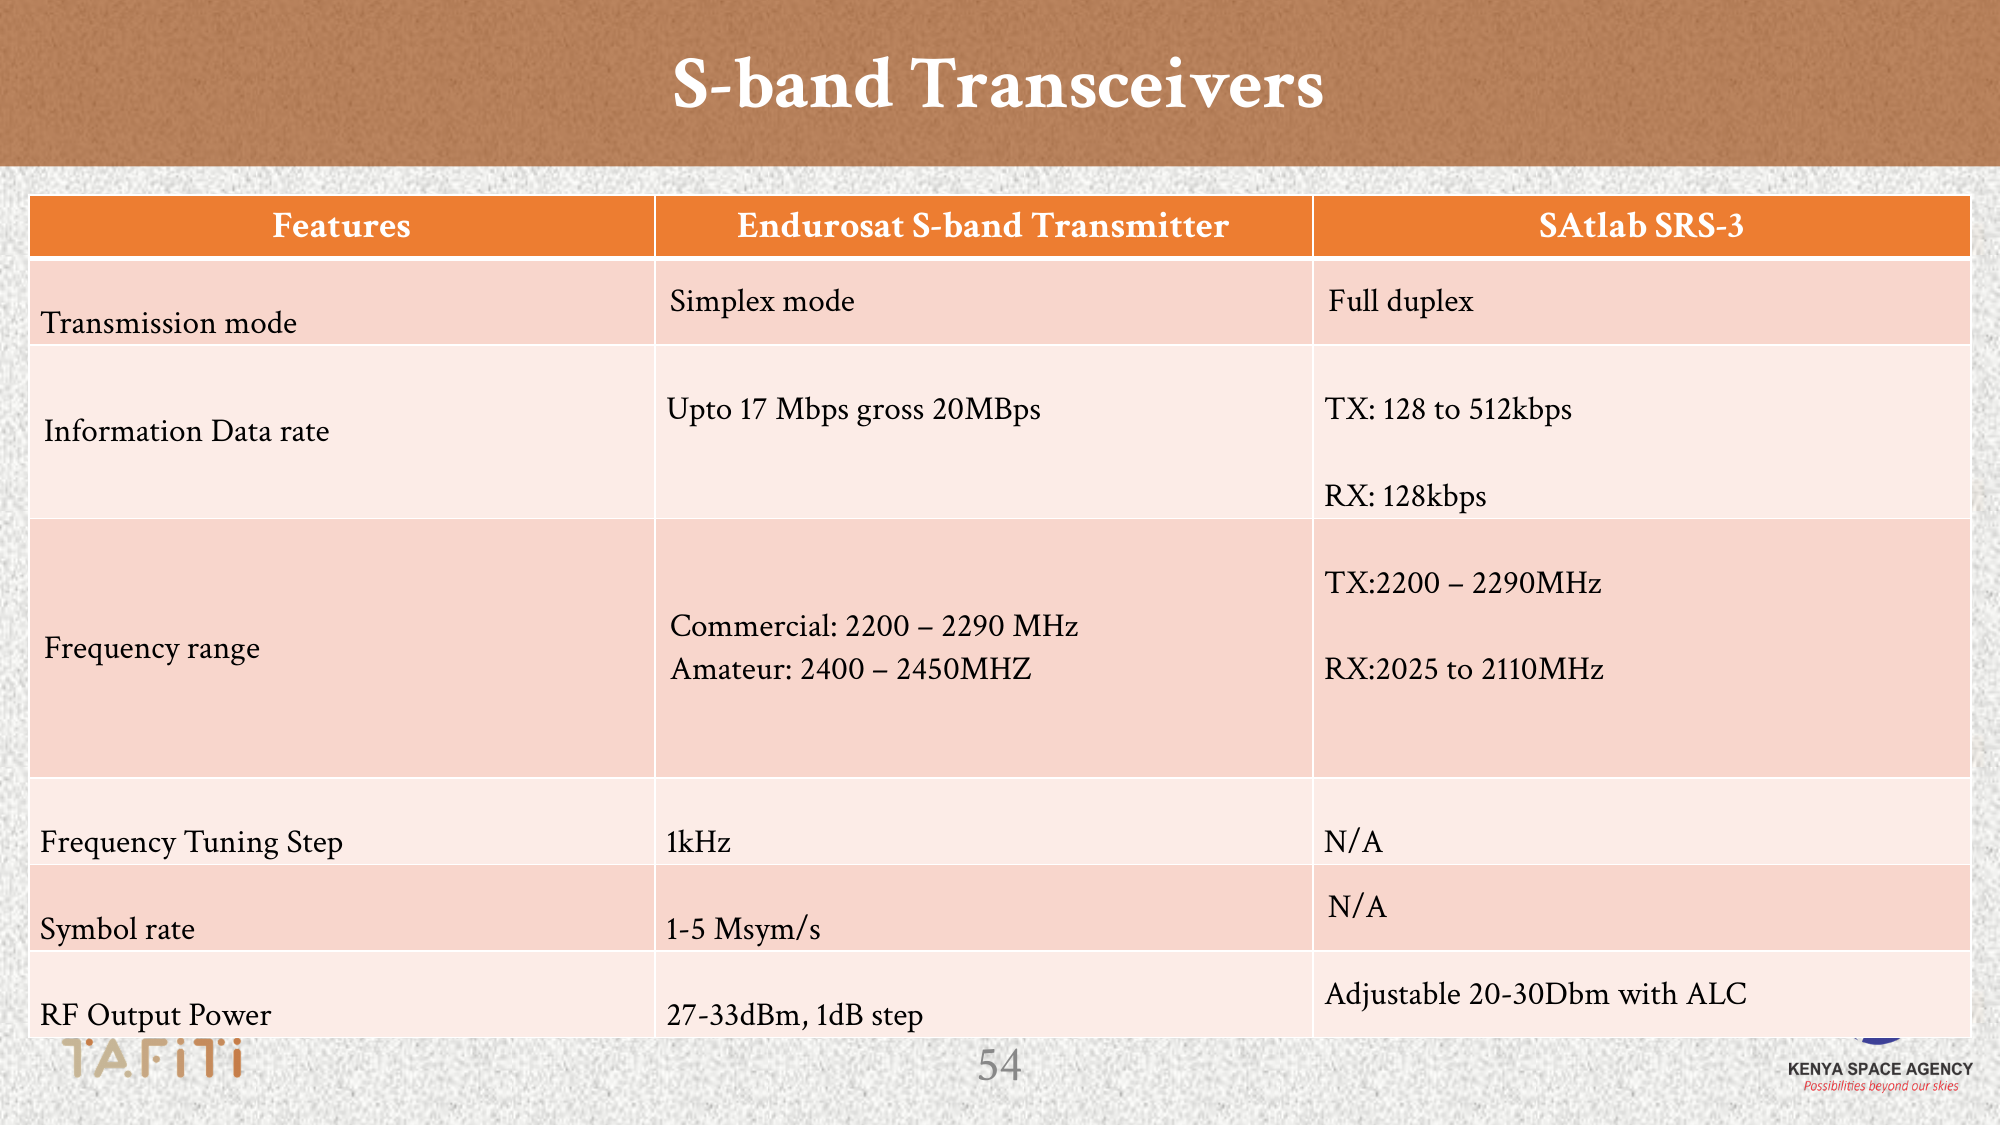

# S-band Transceivers
| Features | Endurosat S-band Transmitter | SAtlab SRS-3 |
| --- | --- | --- |
| Transmission mode | Simplex mode | Full duplex |
| Information Data rate | Upto 17 Mbps gross 20MBps | TX: 128 to 512kbps RX: 128kbps |
| Frequency range | Commercial: 2200 – 2290 MHz Amateur: 2400 – 2450MHZ | TX:2200 – 2290MHz RX:2025 to 2110MHz |
| Frequency Tuning Step | 1kHz | N/A |
| Symbol rate | 1-5 Msym/s | N/A |
| RF Output Power | 27-33dBm, 1dB step | Adjustable 20-30Dbm with ALC |
54